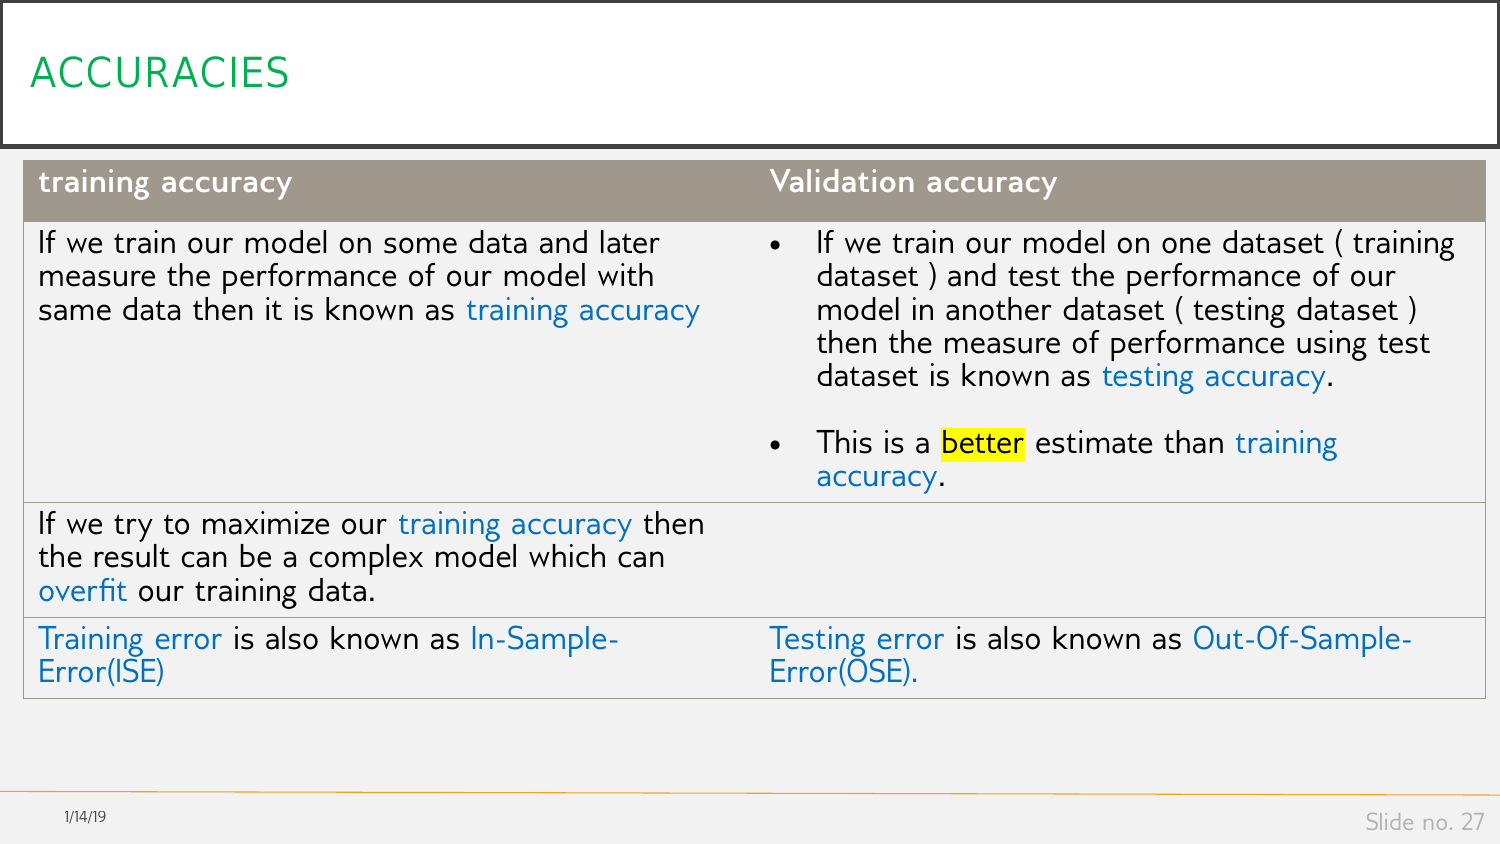

# accuracies
| training accuracy | Validation accuracy |
| --- | --- |
| If we train our model on some data and later measure the performance of our model with same data then it is known as training accuracy | If we train our model on one dataset ( training dataset ) and test the performance of our model in another dataset ( testing dataset ) then the measure of performance using test dataset is known as testing accuracy. This is a better estimate than training accuracy. |
| If we try to maximize our training accuracy then the result can be a complex model which can overfit our training data. |  |
| Training error is also known as In-Sample-Error(ISE) | Testing error is also known as Out-Of-Sample-Error(OSE). |
1/14/19
Slide no. 27